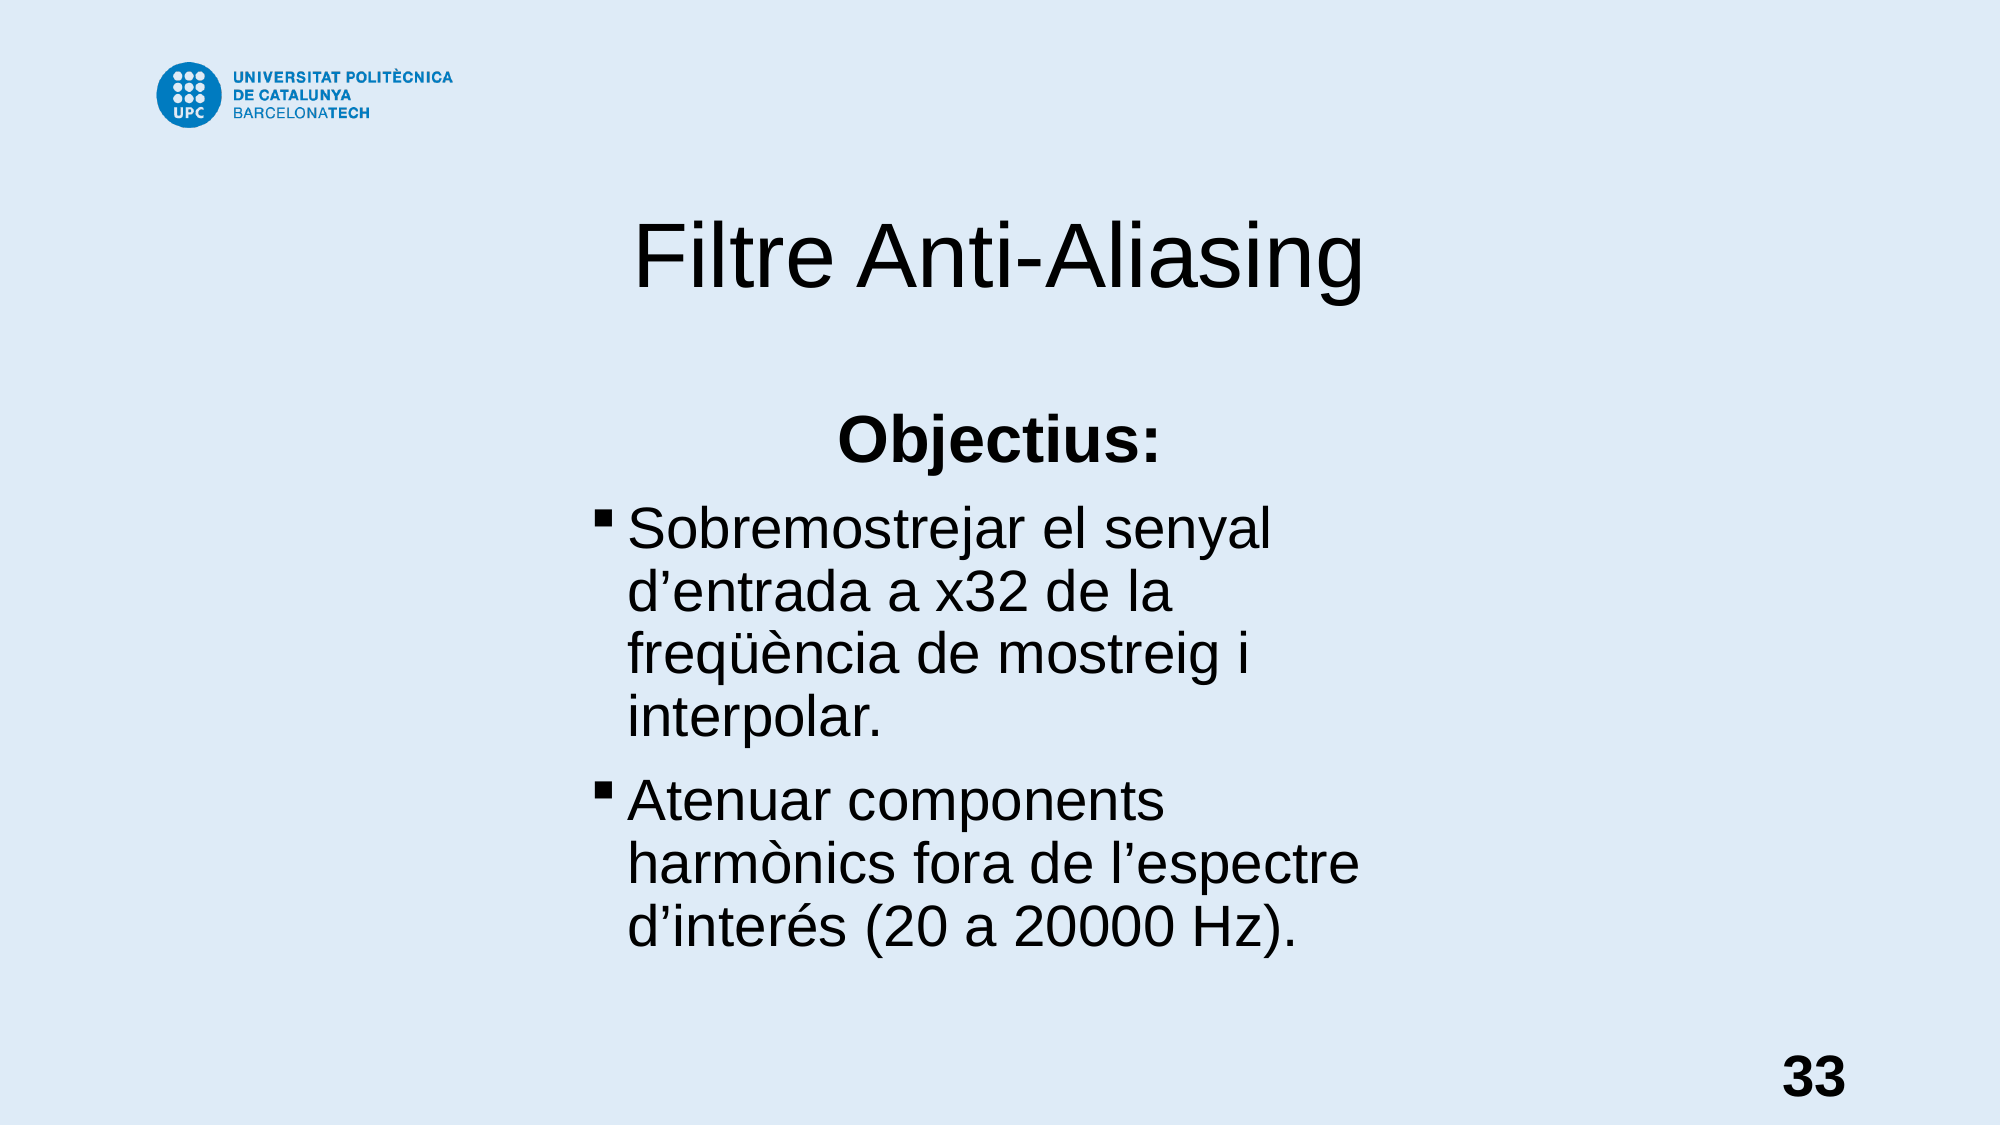

# Filtre Anti-Aliasing
Objectius:
Sobremostrejar el senyal d’entrada a x32 de la freqüència de mostreig i interpolar.
Atenuar components harmònics fora de l’espectre d’interés (20 a 20000 Hz).

33